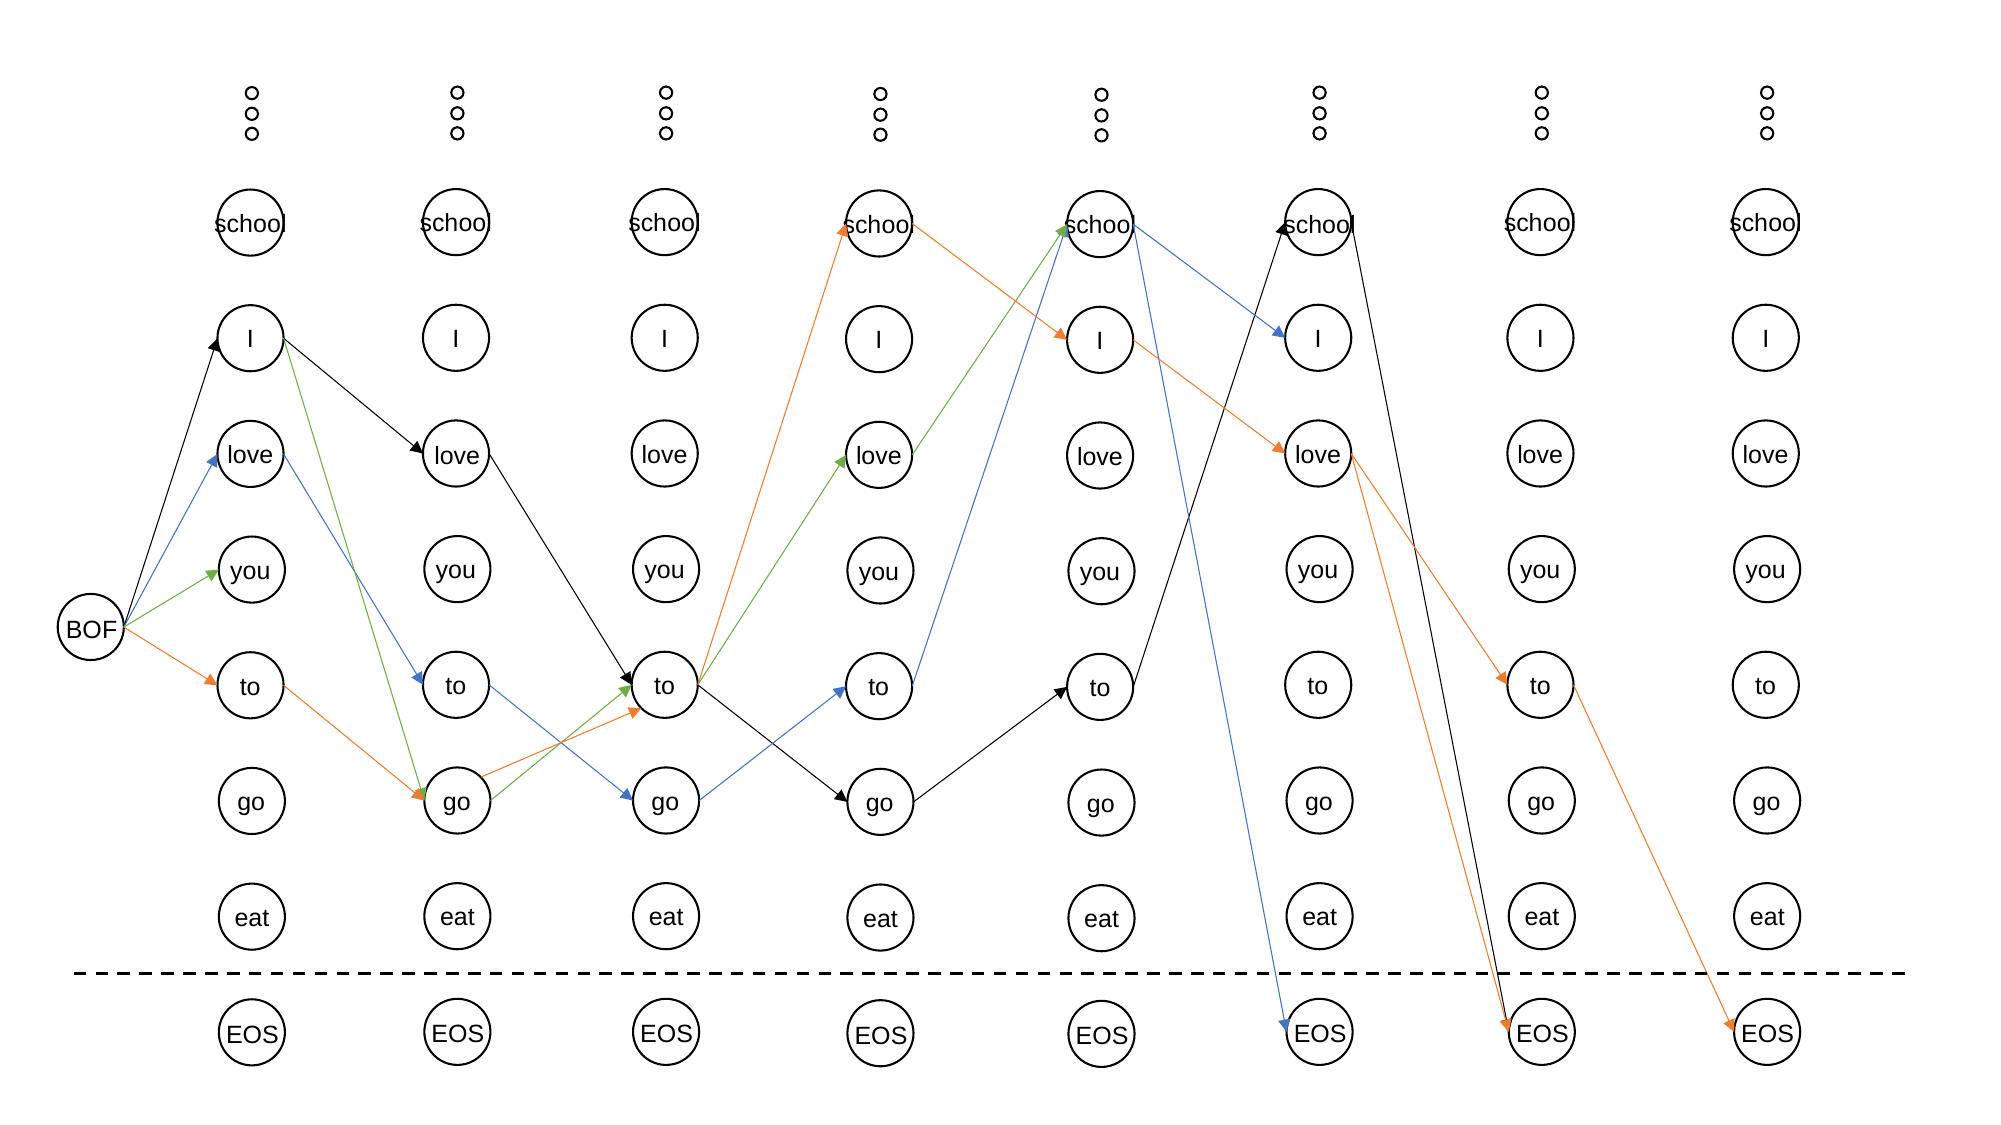

school

I

love

you

to

go

eat

EOS

school

I

love

you

to

go

eat

EOS

school

I

love

you

to

go

eat

EOS

school

I

love

you

to

go

eat

EOS

school

I

love

you

to

go

eat

EOS

school

I

love

you

to

go

eat

EOS

school

I

love

you

to

go

eat

EOS

school

I

love

you

to

go

eat

EOS

BOF